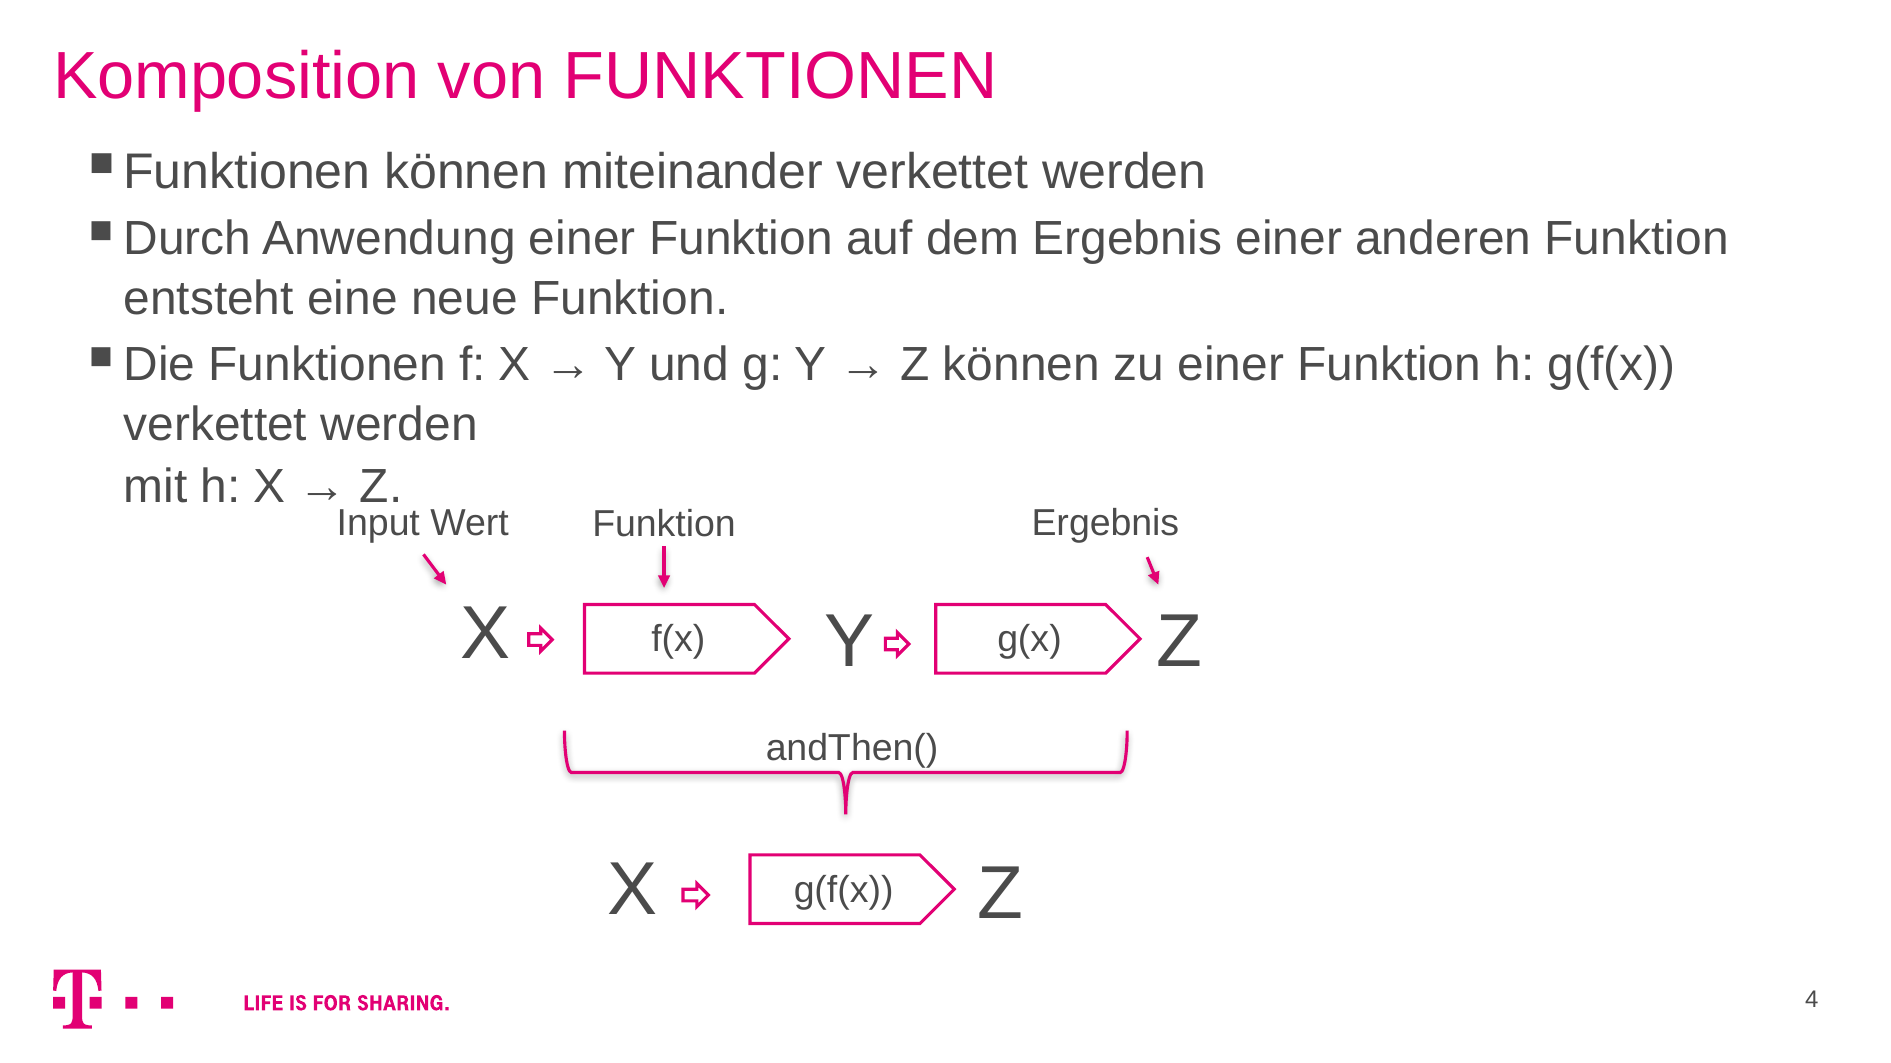

# Komposition von FUNKTIONEN
Funktionen können miteinander verkettet werden
Durch Anwendung einer Funktion auf dem Ergebnis einer anderen Funktion entsteht eine neue Funktion.
Die Funktionen f: X → Y und g: Y → Z können zu einer Funktion h: g(f(x)) verkettet werden
mit h: X → Z.
Input Wert
Funktion
X
Y
Z

Ergebnis

f(x)
g(x)
andThen()
X
Z
g(f(x))

4